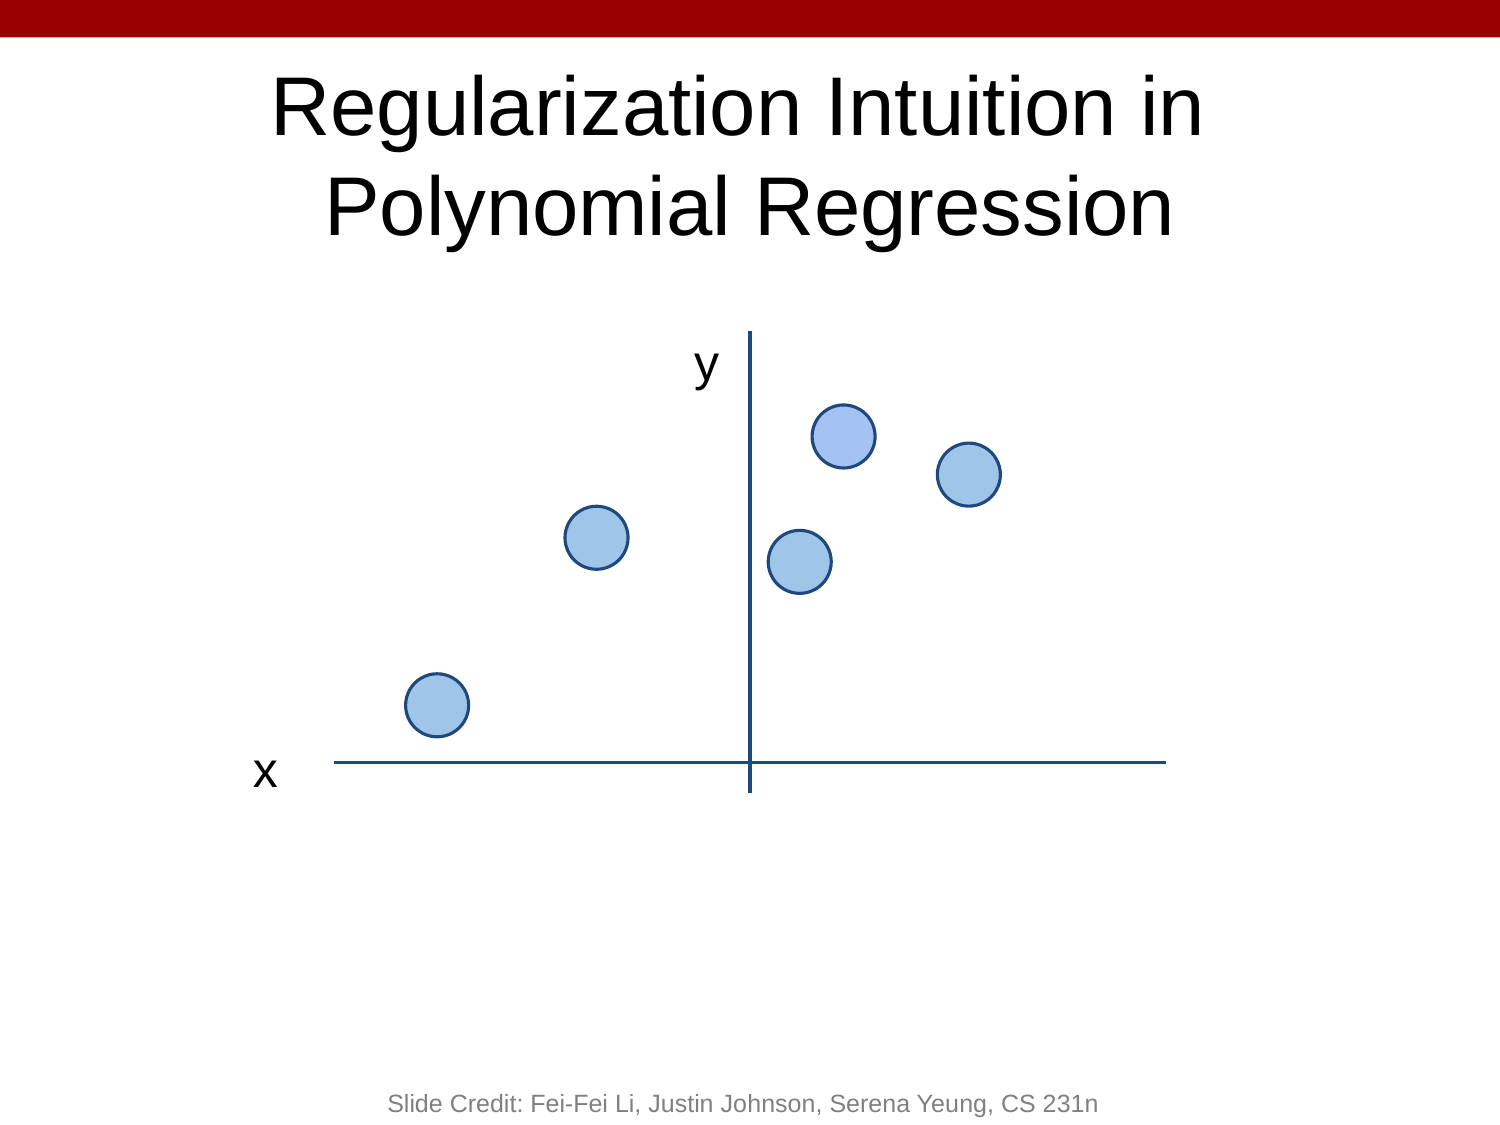

# Regularization Intuition in Polynomial Regression
y

x
25
Slide Credit: Fei-Fei Li, Justin Johnson, Serena Yeung, CS 231n